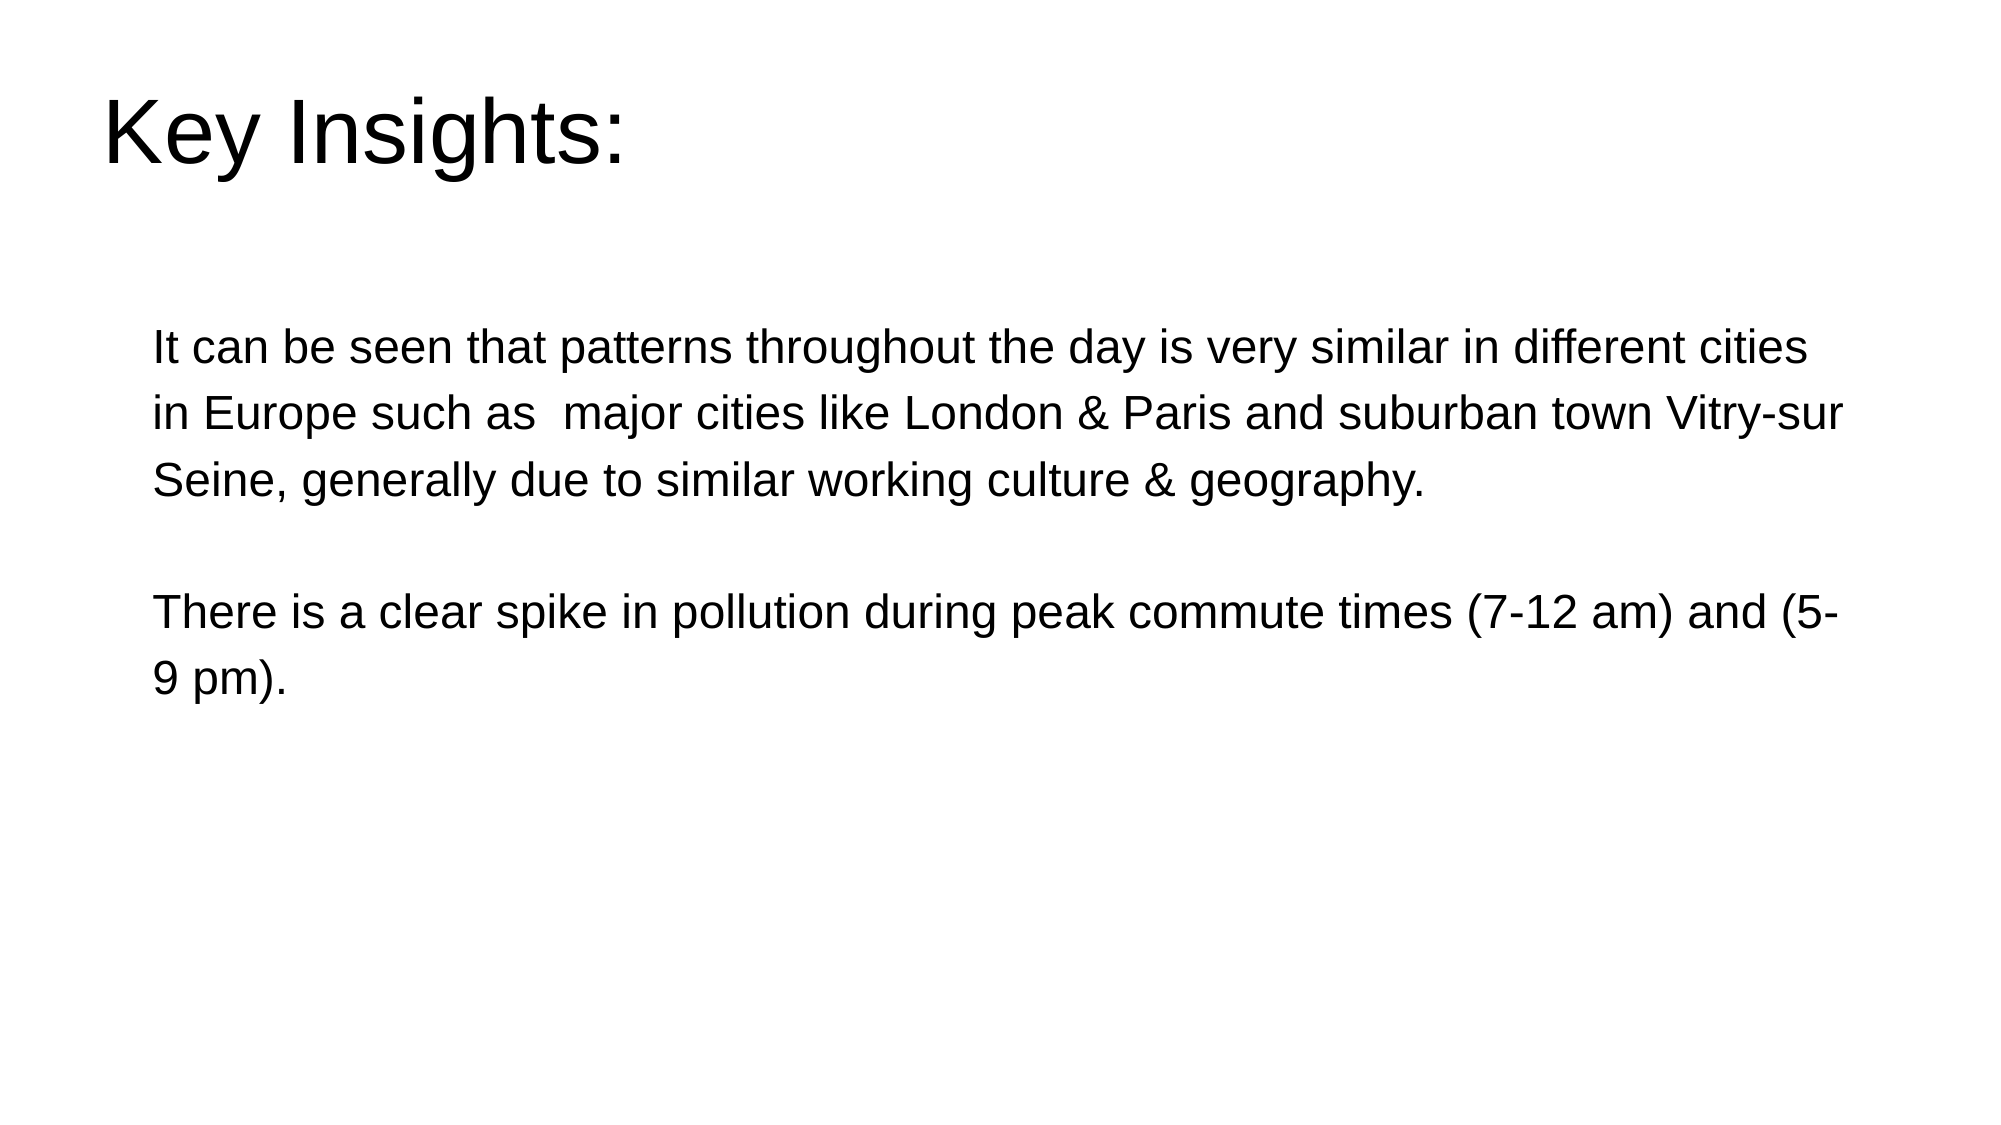

# Key Insights:
It can be seen that patterns throughout the day is very similar in different cities in Europe such as  major cities like London & Paris and suburban town Vitry-sur Seine, generally due to similar working culture & geography.

There is a clear spike in pollution during peak commute times (7-12 am) and (5-9 pm).